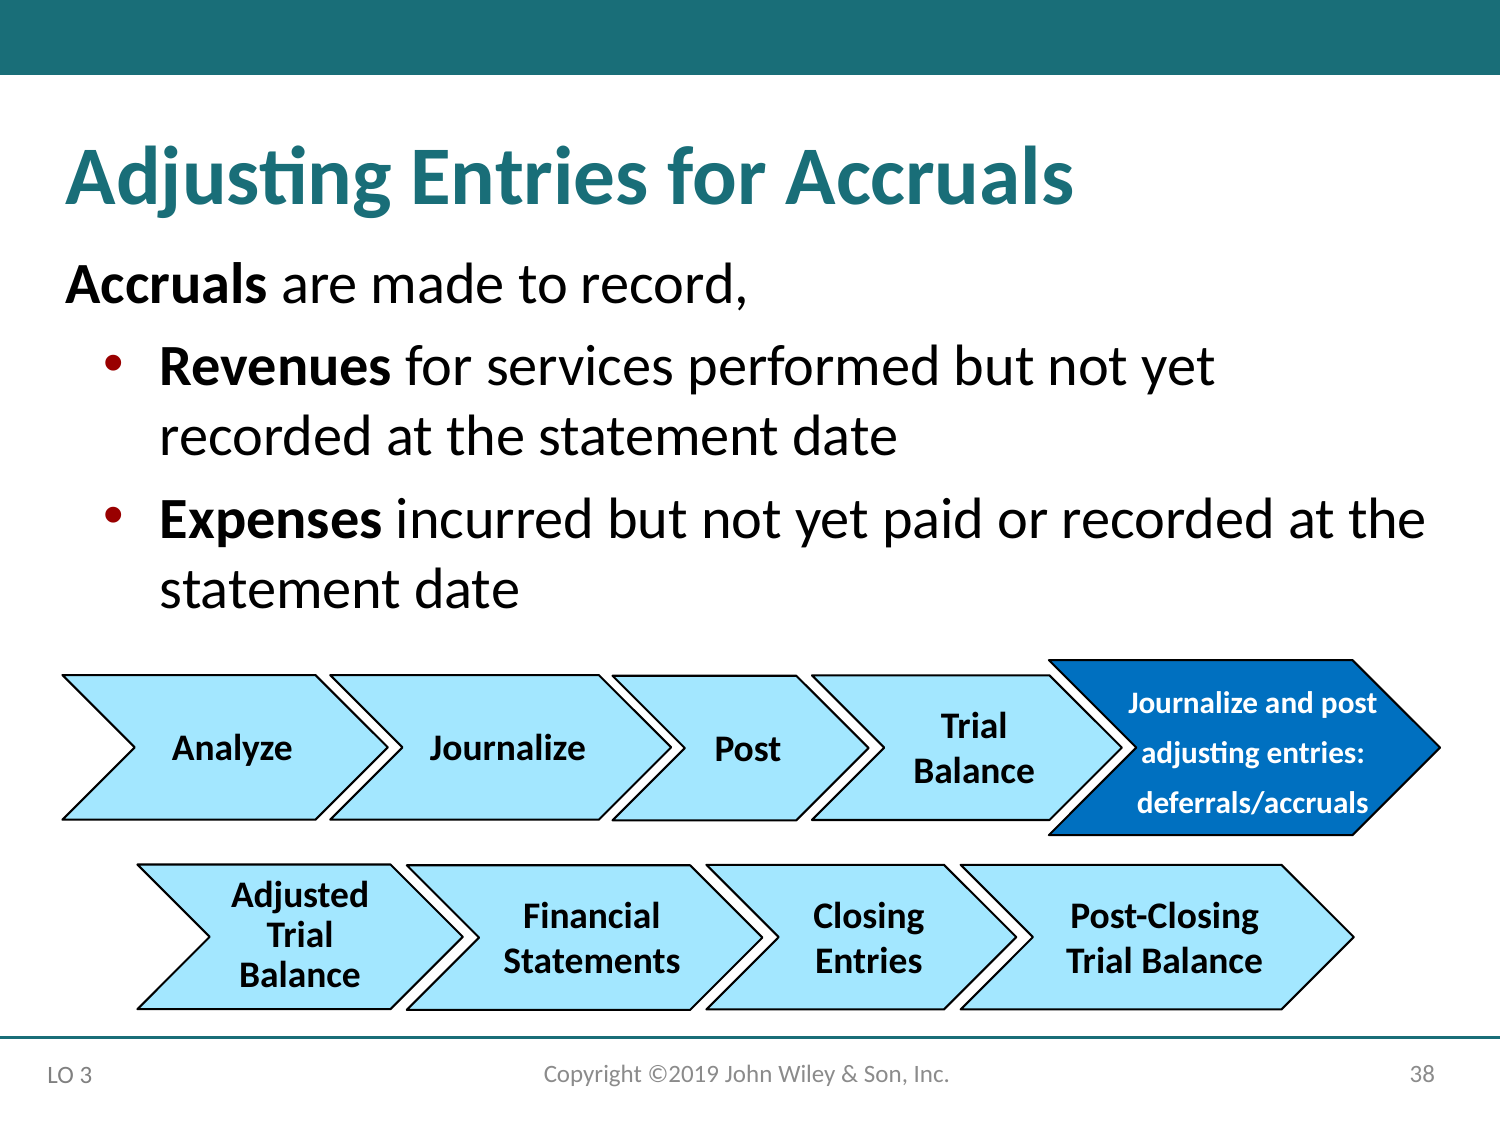

Adjusting Entries for Accruals
Accruals are made to record,
Revenues for services performed but not yet recorded at the statement date
Expenses incurred but not yet paid or recorded at the statement date

Journalize and post adjusting entries: deferrals/accruals
Analyze
Journalize
Trial Balance
Post
Adjusted Trial Balance
Post-Closing Trial Balance
Closing Entries
Financial Statements
Copyright ©2019 John Wiley & Son, Inc.
38
LO 3